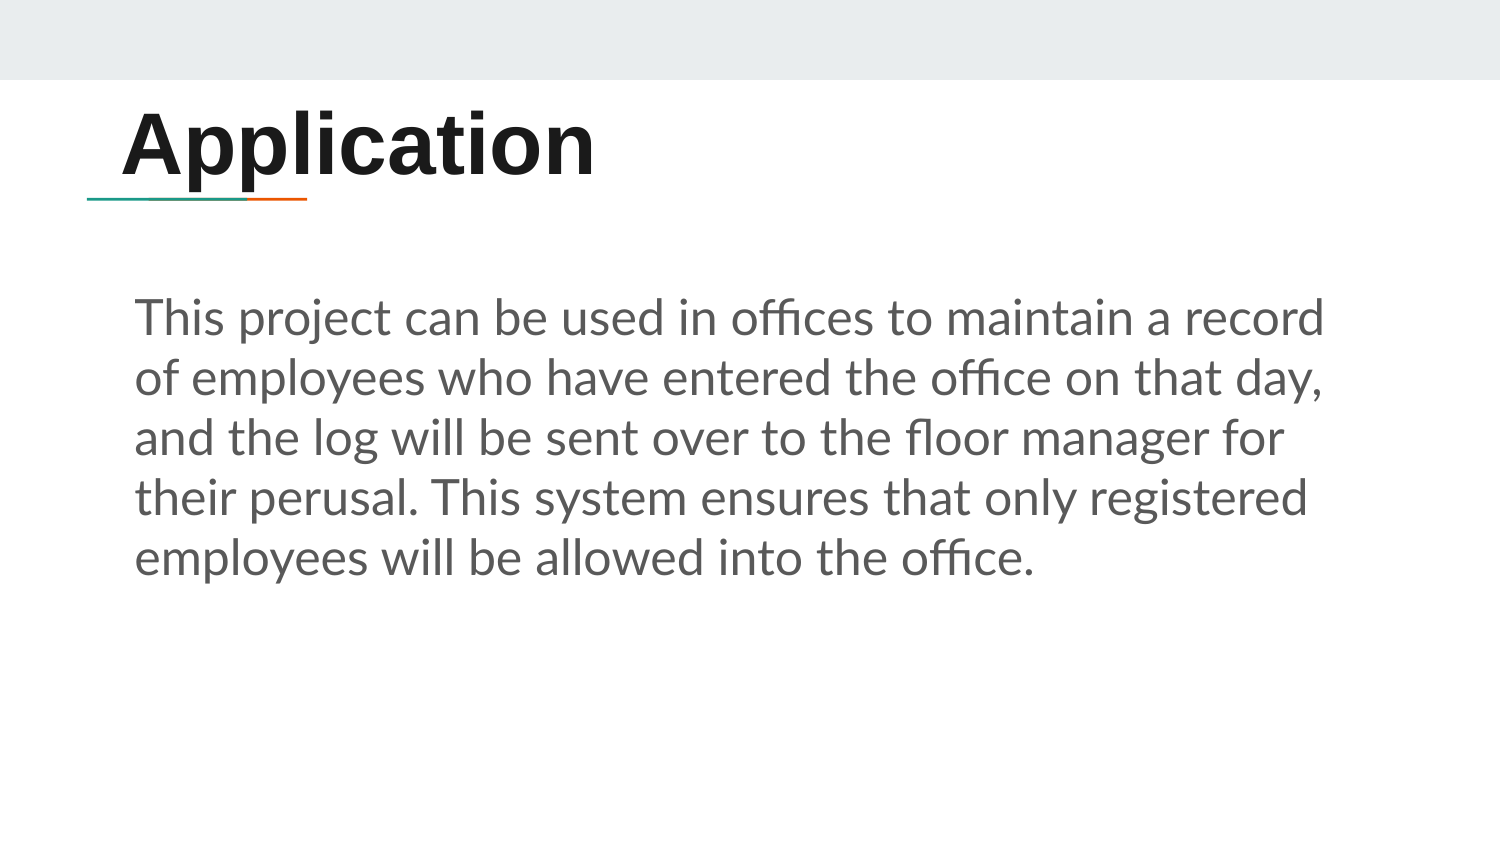

# Application

This project can be used in offices to maintain a record of employees who have entered the office on that day, and the log will be sent over to the floor manager for their perusal. This system ensures that only registered employees will be allowed into the office.